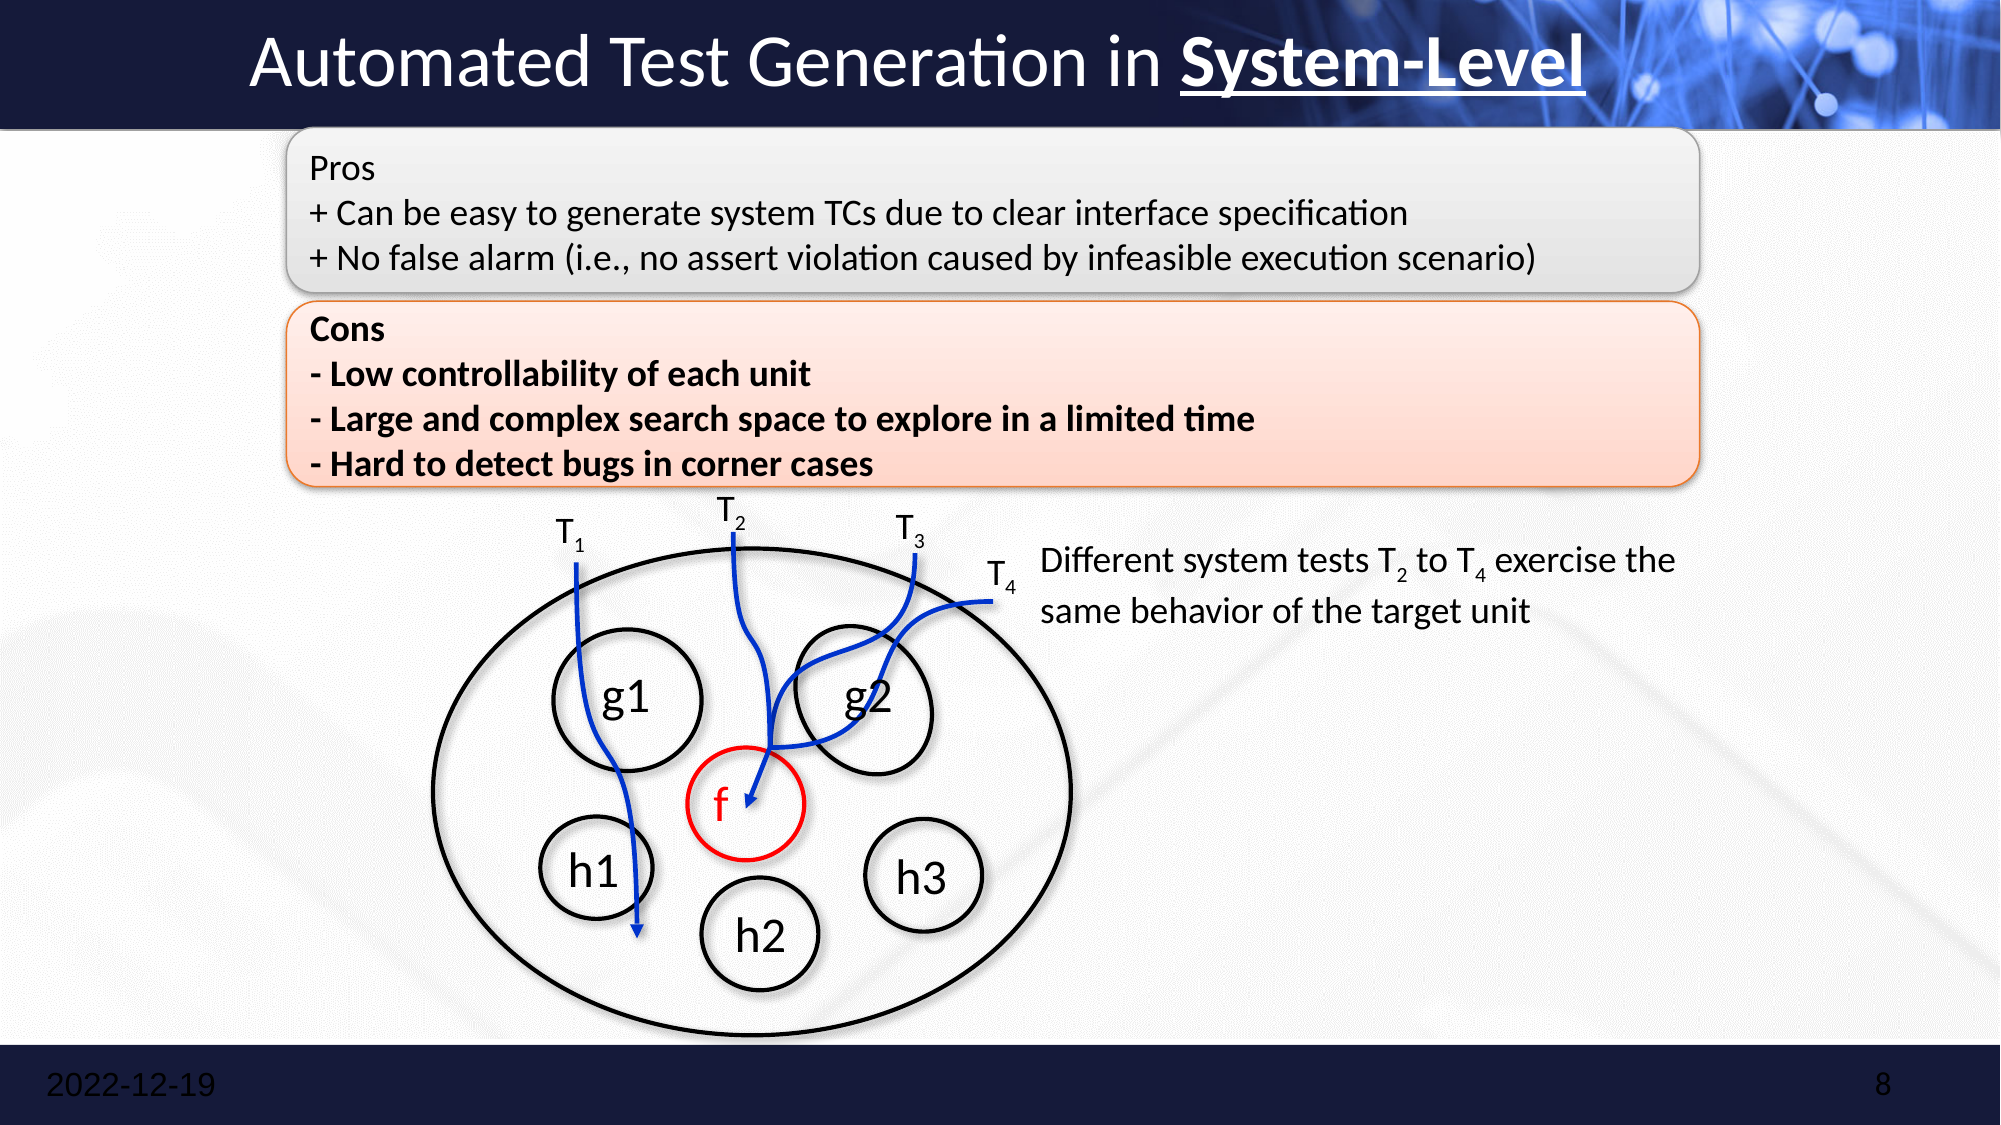

2022-12-19
8
# Automated Test Generation in System-Level
Pros
+ Can be easy to generate system TCs due to clear interface specification
+ No false alarm (i.e., no assert violation caused by infeasible execution scenario)
Cons
- Low controllability of each unit
- Large and complex search space to explore in a limited time
- Hard to detect bugs in corner cases
T2
T3
T1
Different system tests T2 to T4 exercise the same behavior of the target unit
T4

g2
g1

f

h1
h3

h2